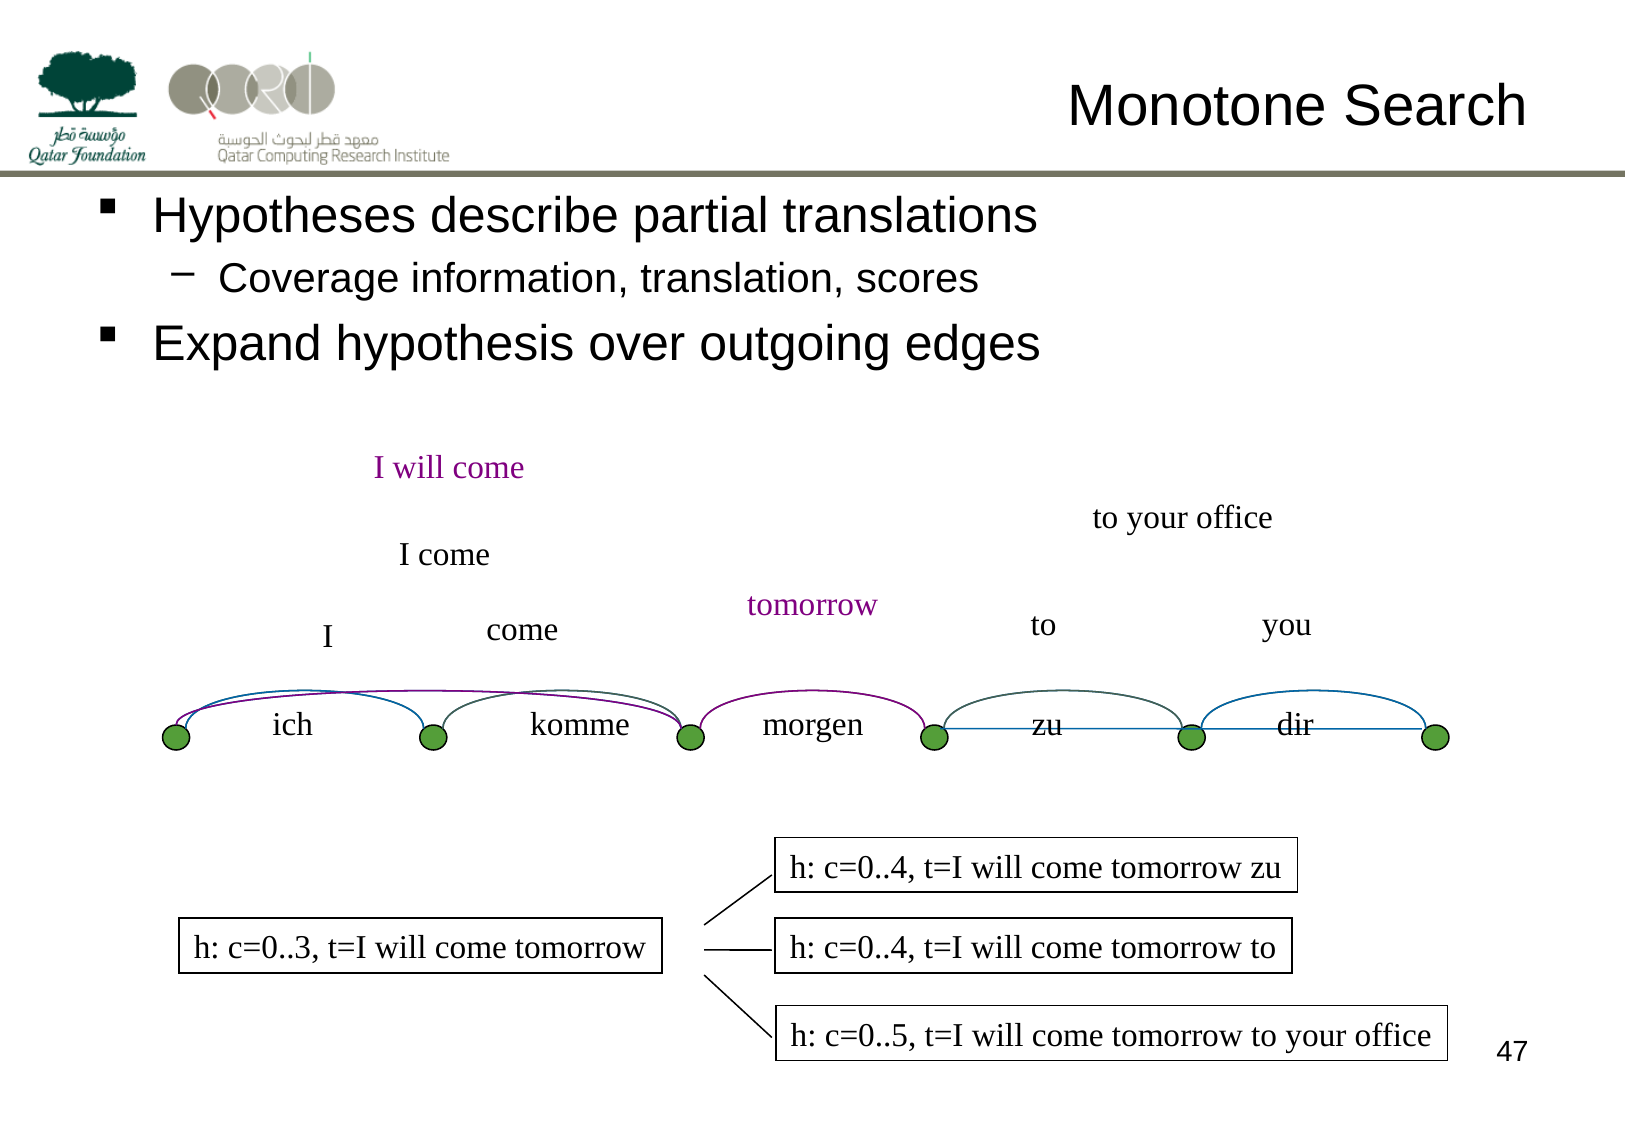

# Monotone Search
Hypotheses describe partial translations
Coverage information, translation, scores
Expand hypothesis over outgoing edges
I will come
to your office
I come
tomorrow
to
you
come
I
ich
komme
morgen
zu
dir

h: c=0..4, t=I will come tomorrow zu

h: c=0..3, t=I will come tomorrow
h: c=0..4, t=I will come tomorrow to

h: c=0..5, t=I will come tomorrow to your office
47